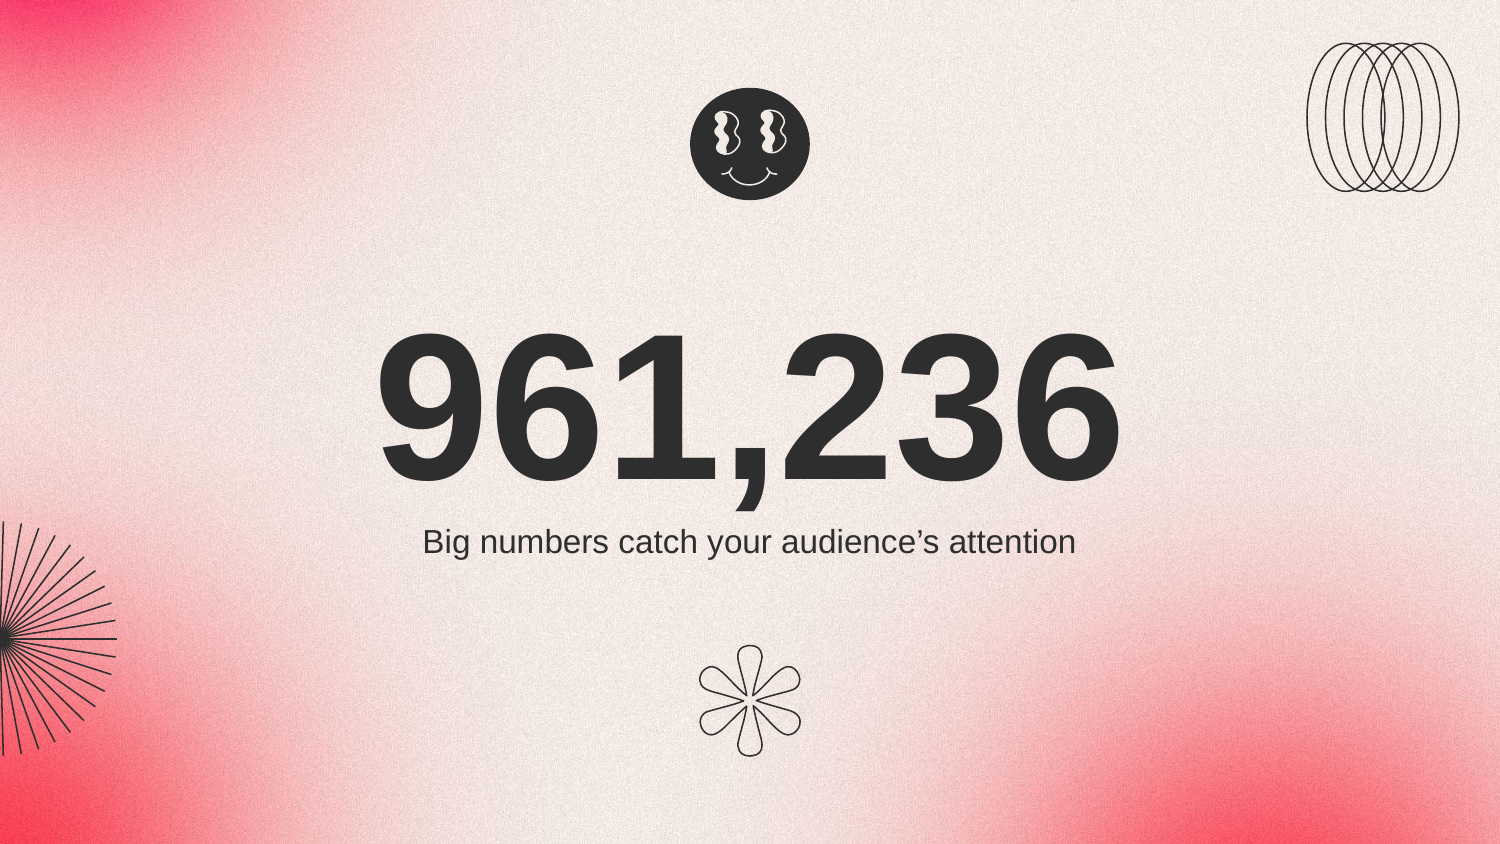

# 961,236
Big numbers catch your audience’s attention